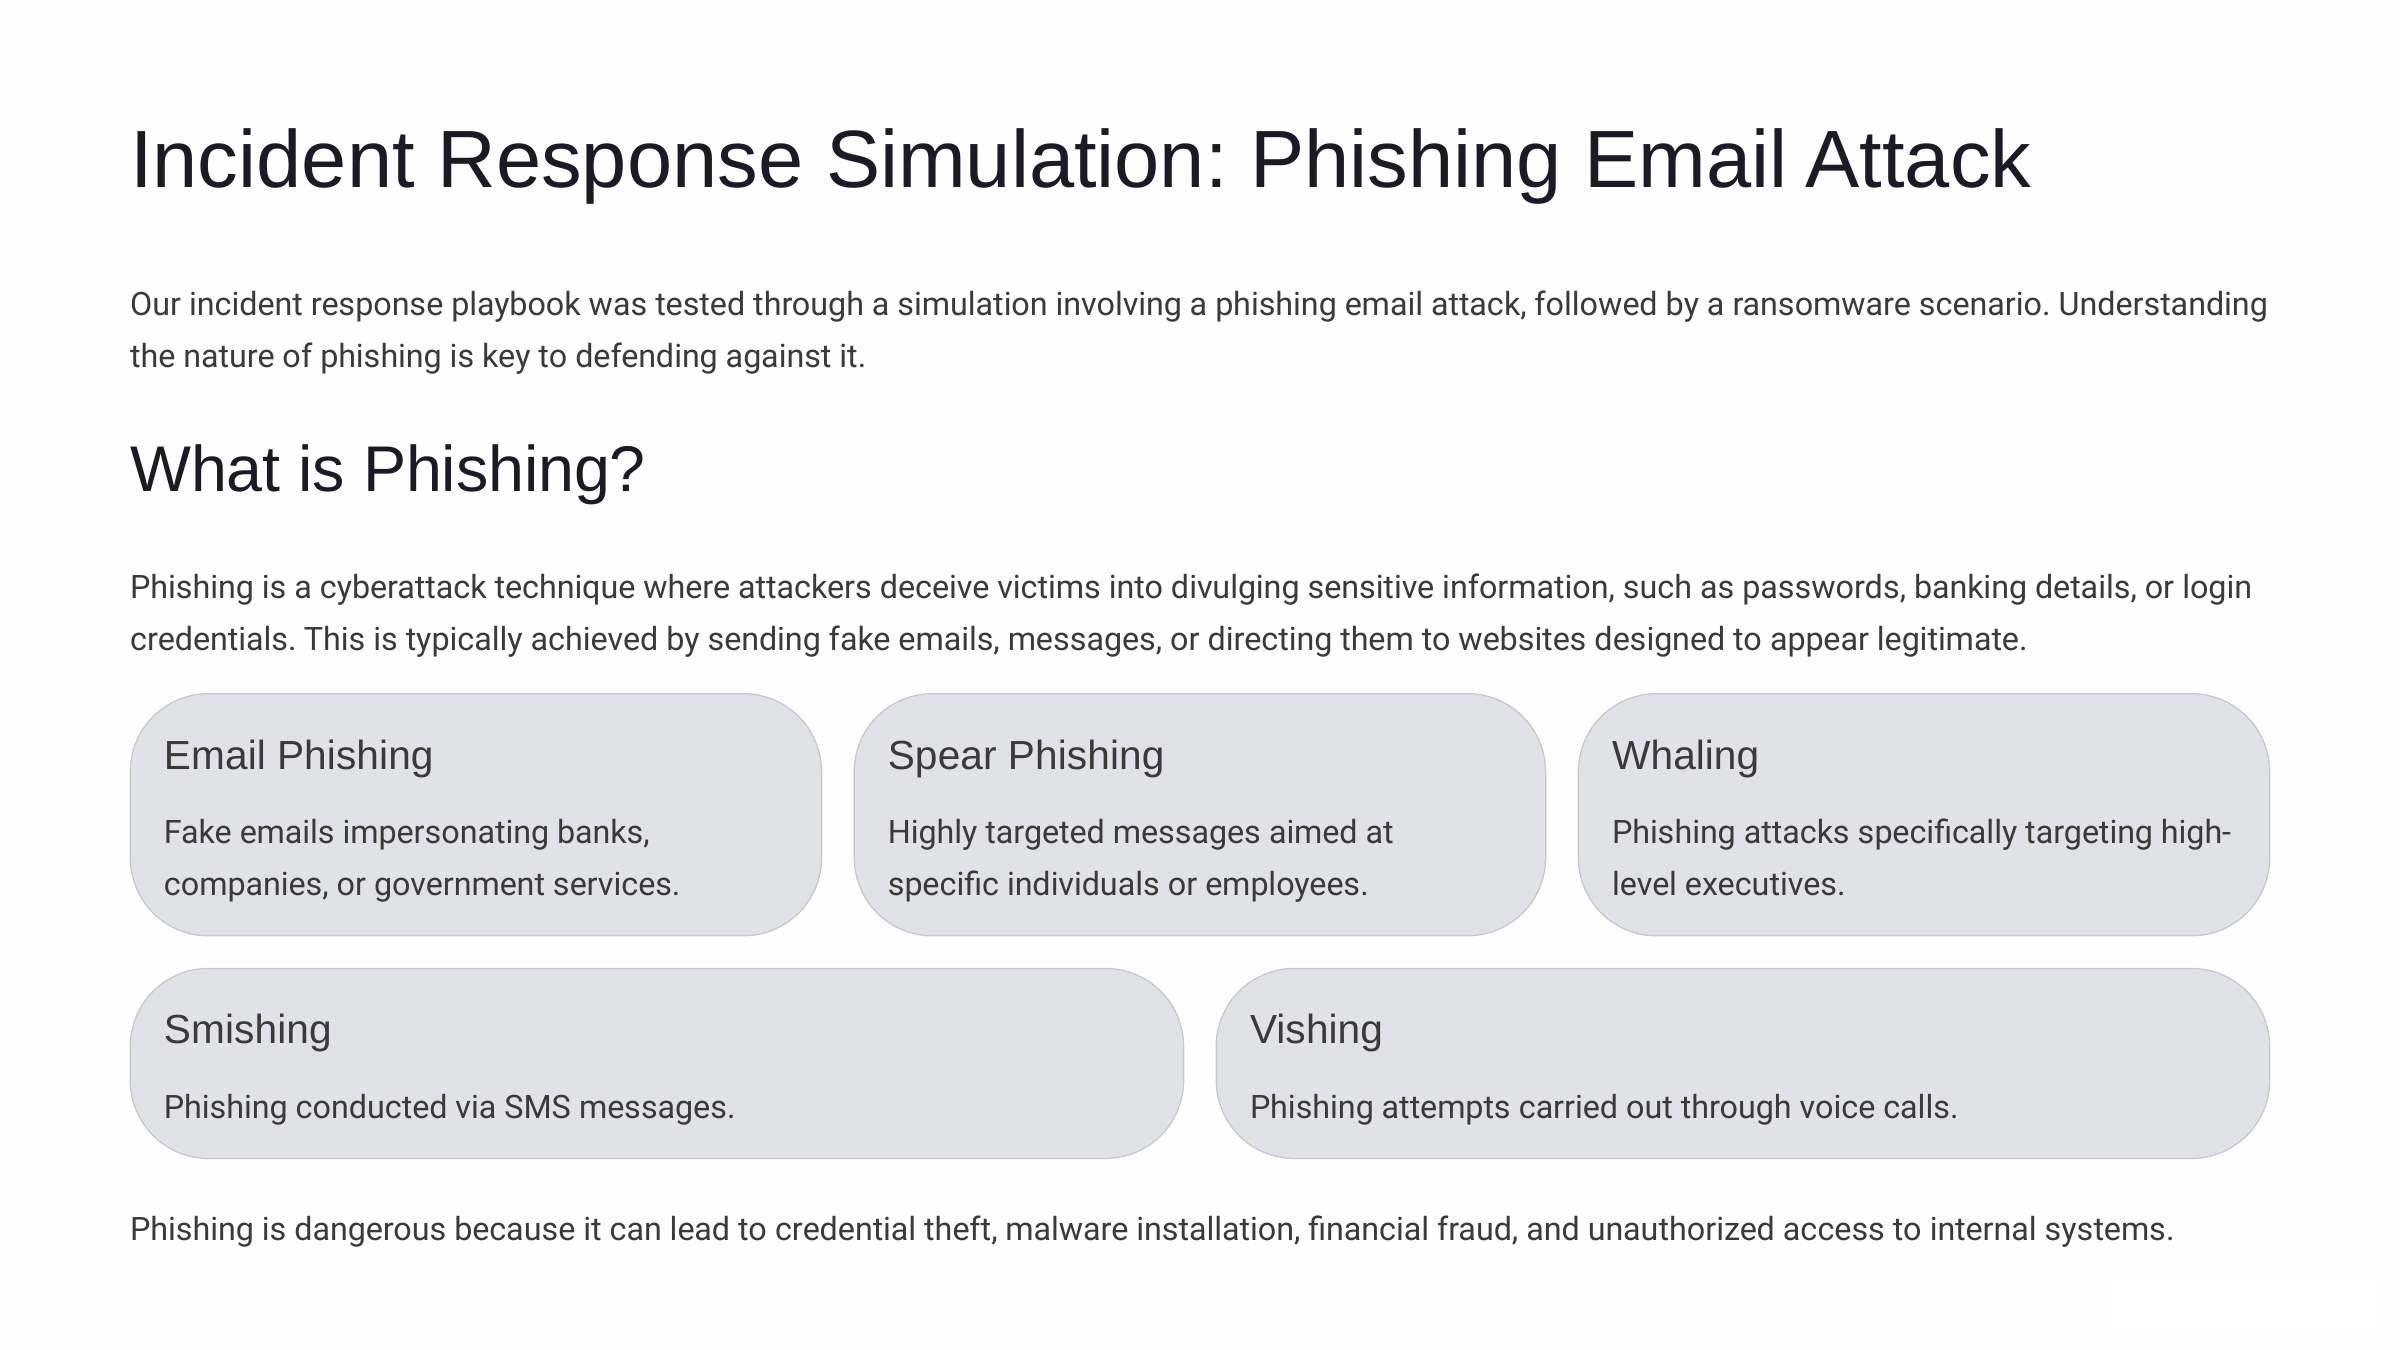

Incident Response Simulation: Phishing Email Attack
Our incident response playbook was tested through a simulation involving a phishing email attack, followed by a ransomware scenario. Understanding the nature of phishing is key to defending against it.
What is Phishing?
Phishing is a cyberattack technique where attackers deceive victims into divulging sensitive information, such as passwords, banking details, or login credentials. This is typically achieved by sending fake emails, messages, or directing them to websites designed to appear legitimate.

Email Phishing
Spear Phishing
Whaling
Fake emails impersonating banks, companies, or government services.
Highly targeted messages aimed at specific individuals or employees.
Phishing attacks specifically targeting high-level executives.

Smishing
Vishing
Phishing conducted via SMS messages.
Phishing attempts carried out through voice calls.
Phishing is dangerous because it can lead to credential theft, malware installation, financial fraud, and unauthorized access to internal systems.